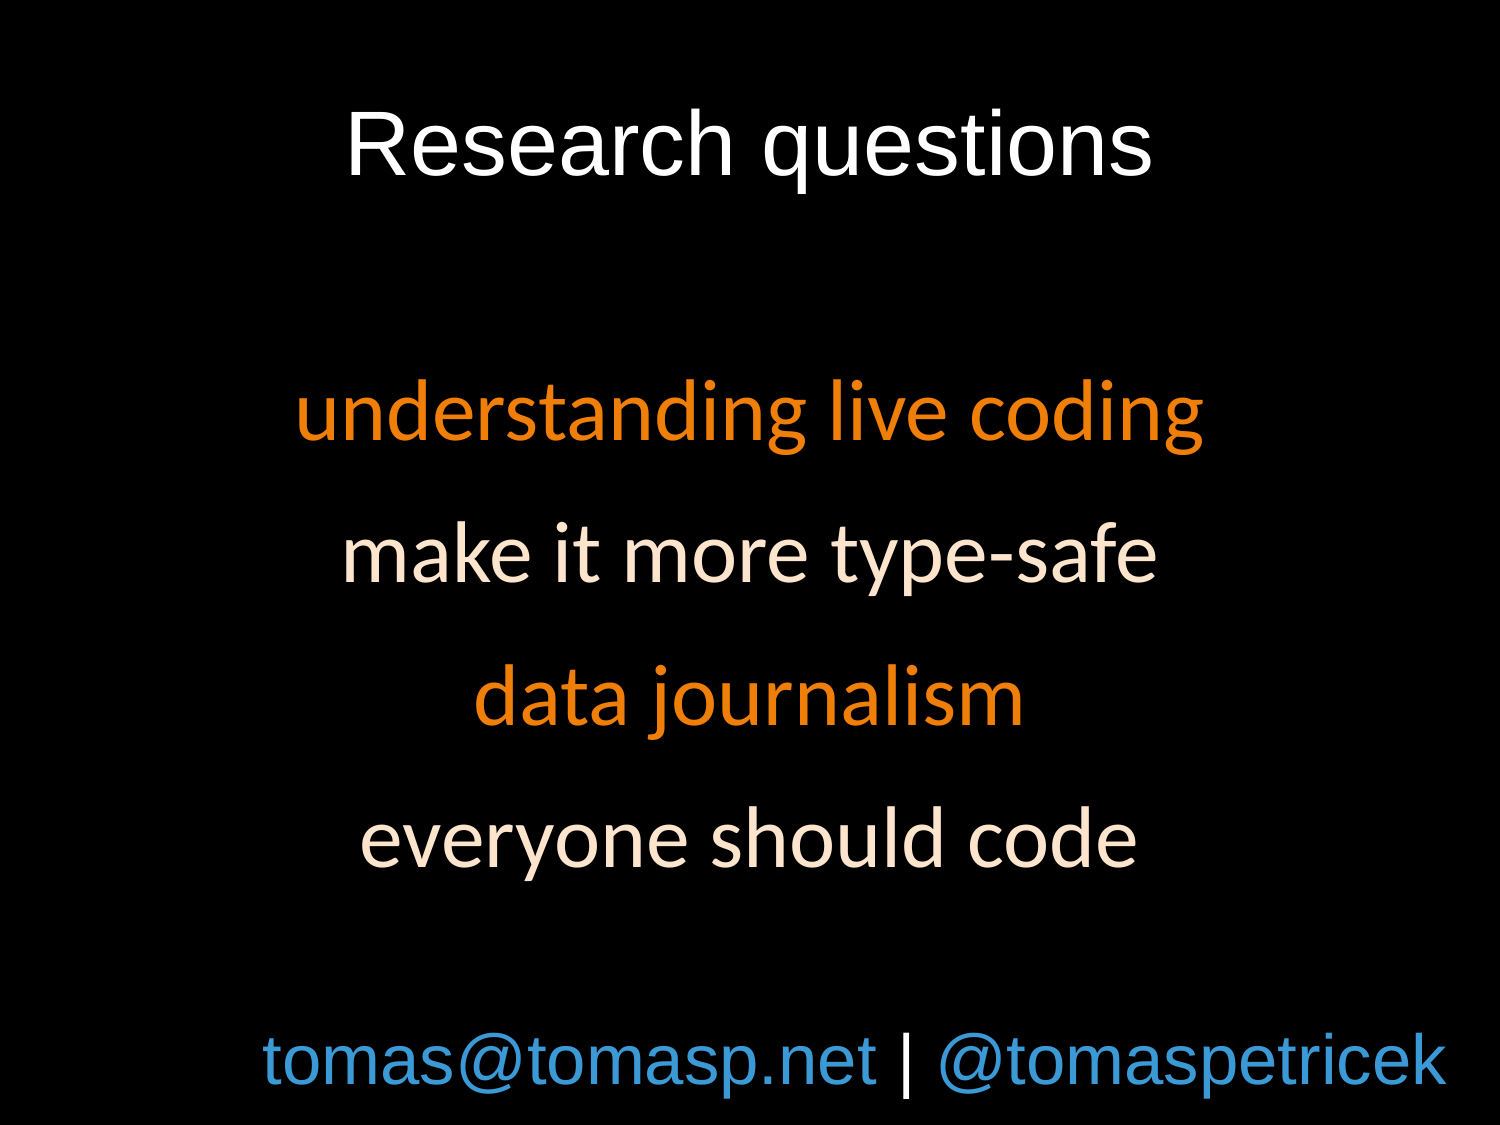

# Research questions
understanding live coding
make it more type-safe
data journalism
everyone should code
tomas@tomasp.net | @tomaspetricek